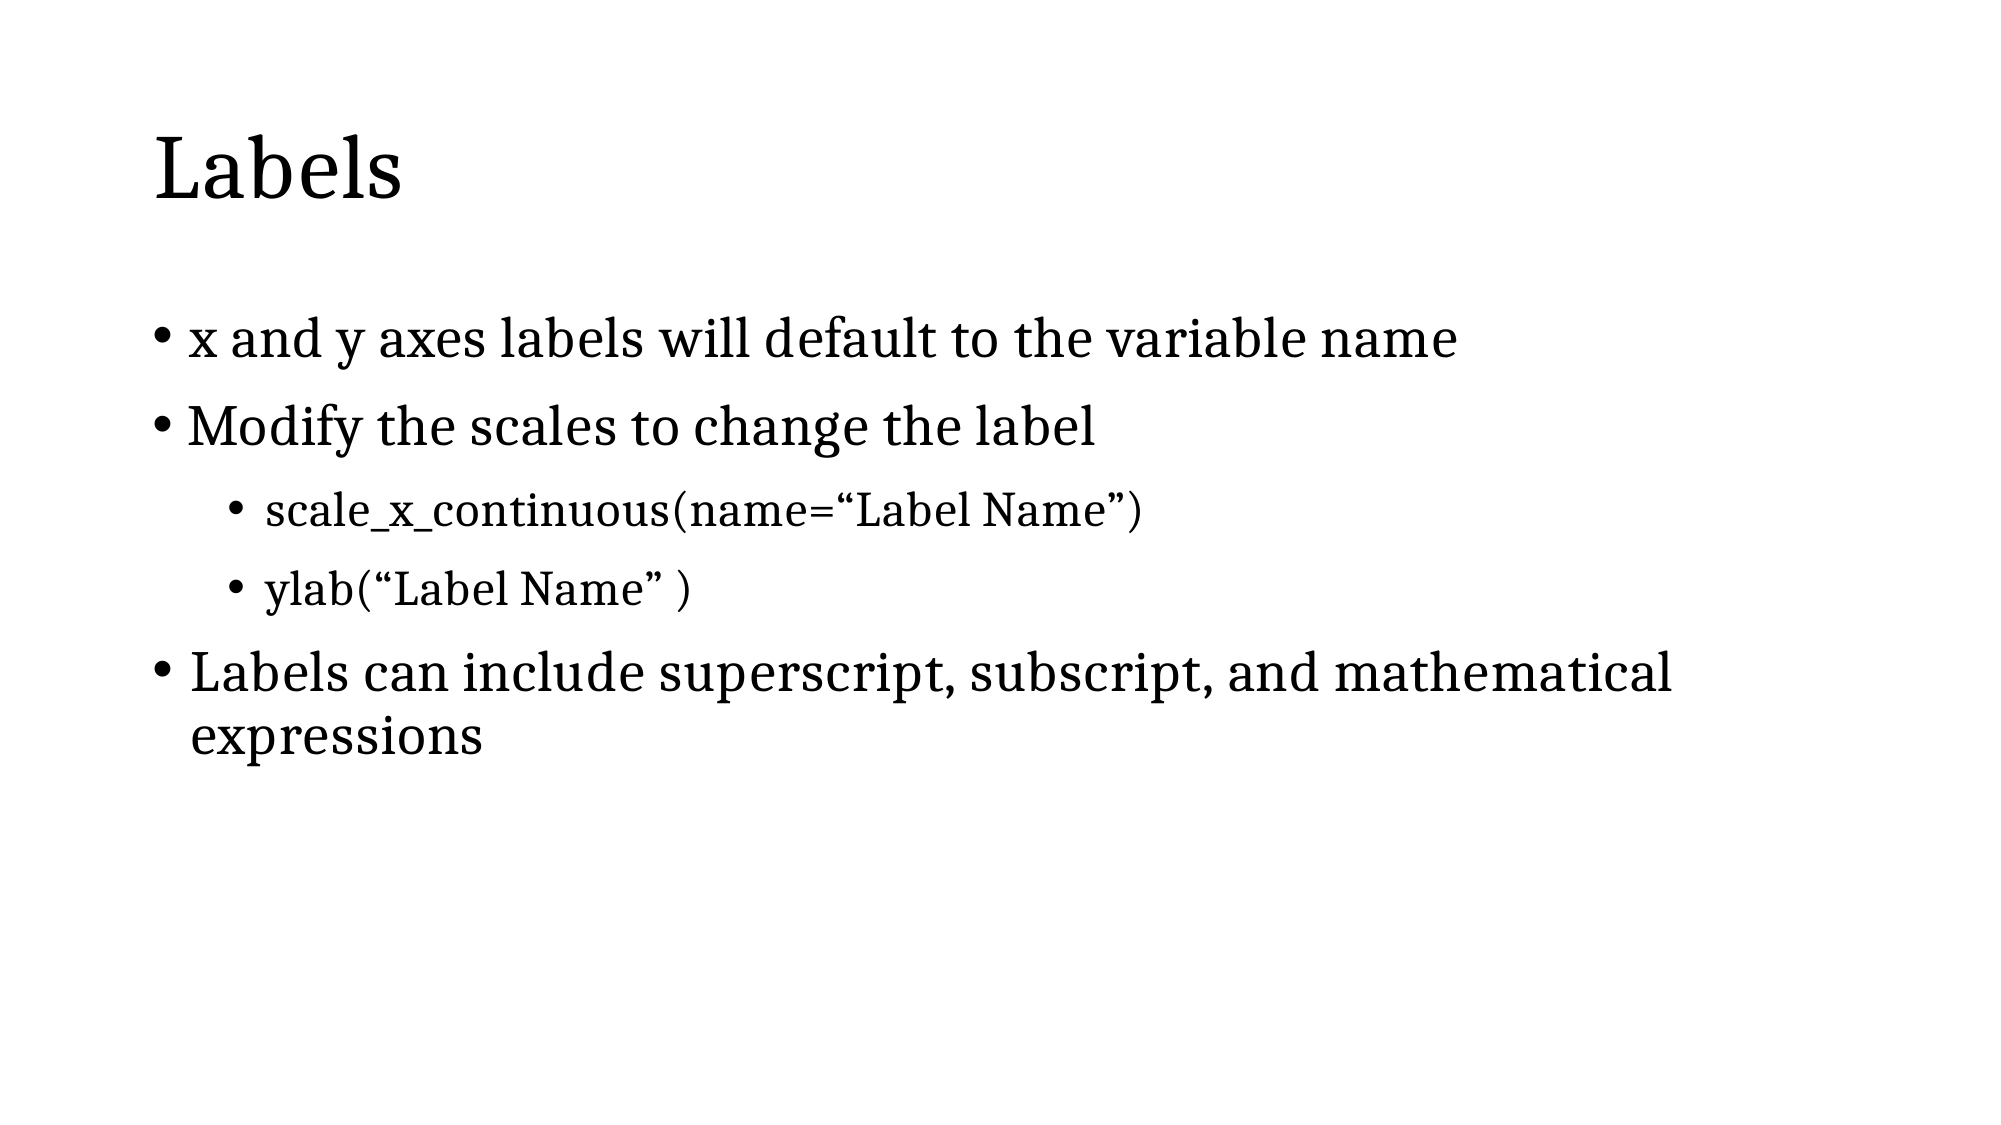

# Labels
x and y axes labels will default to the variable name
Modify the scales to change the label
scale_x_continuous(name=“Label Name”)
ylab(“Label Name” )
Labels can include superscript, subscript, and mathematical expressions